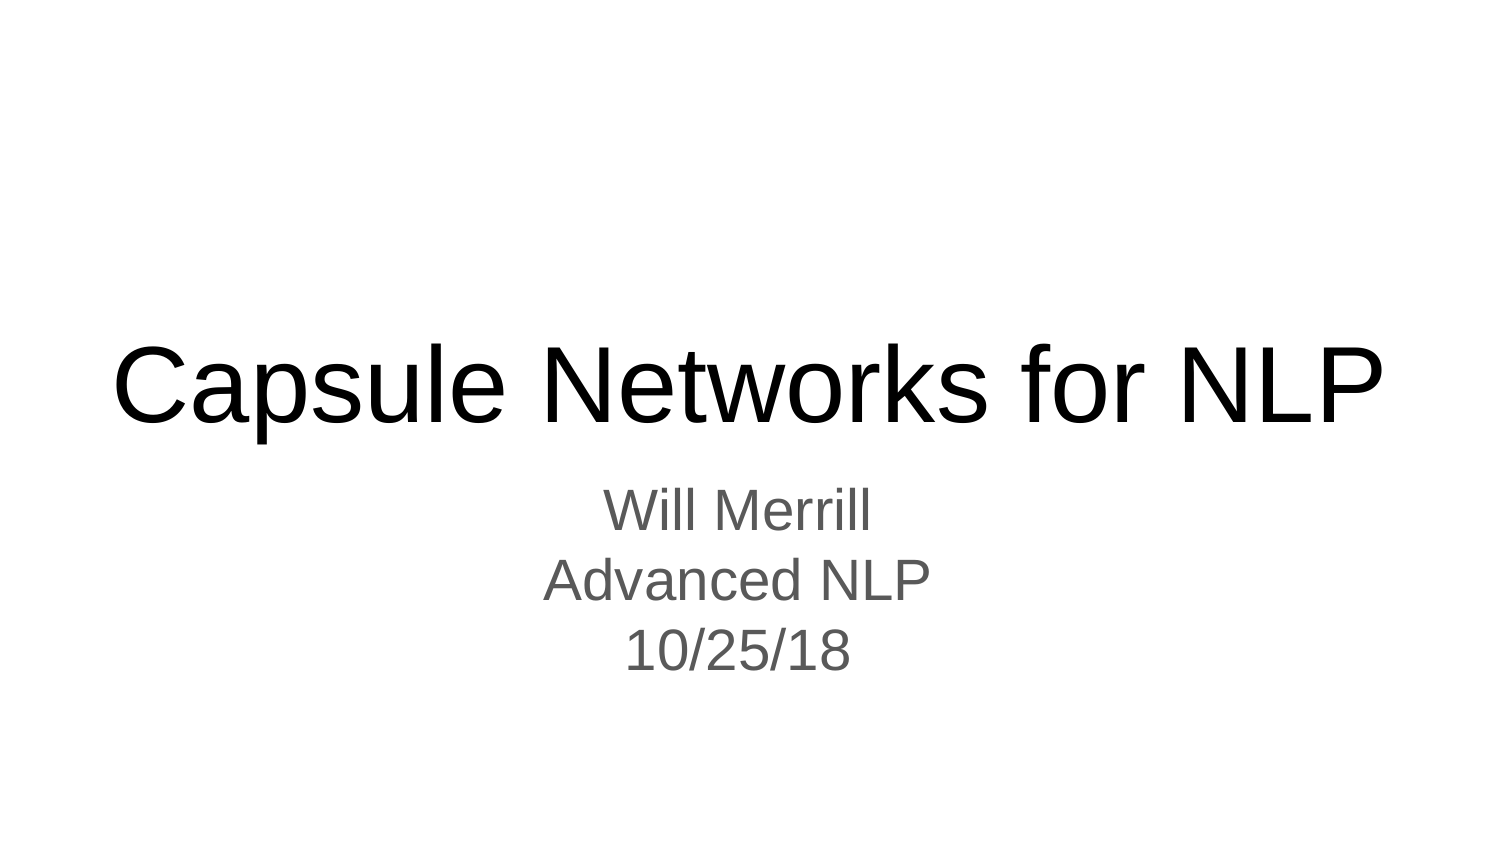

# Capsule Networks for NLP
Will Merrill
Advanced NLP
10/25/18